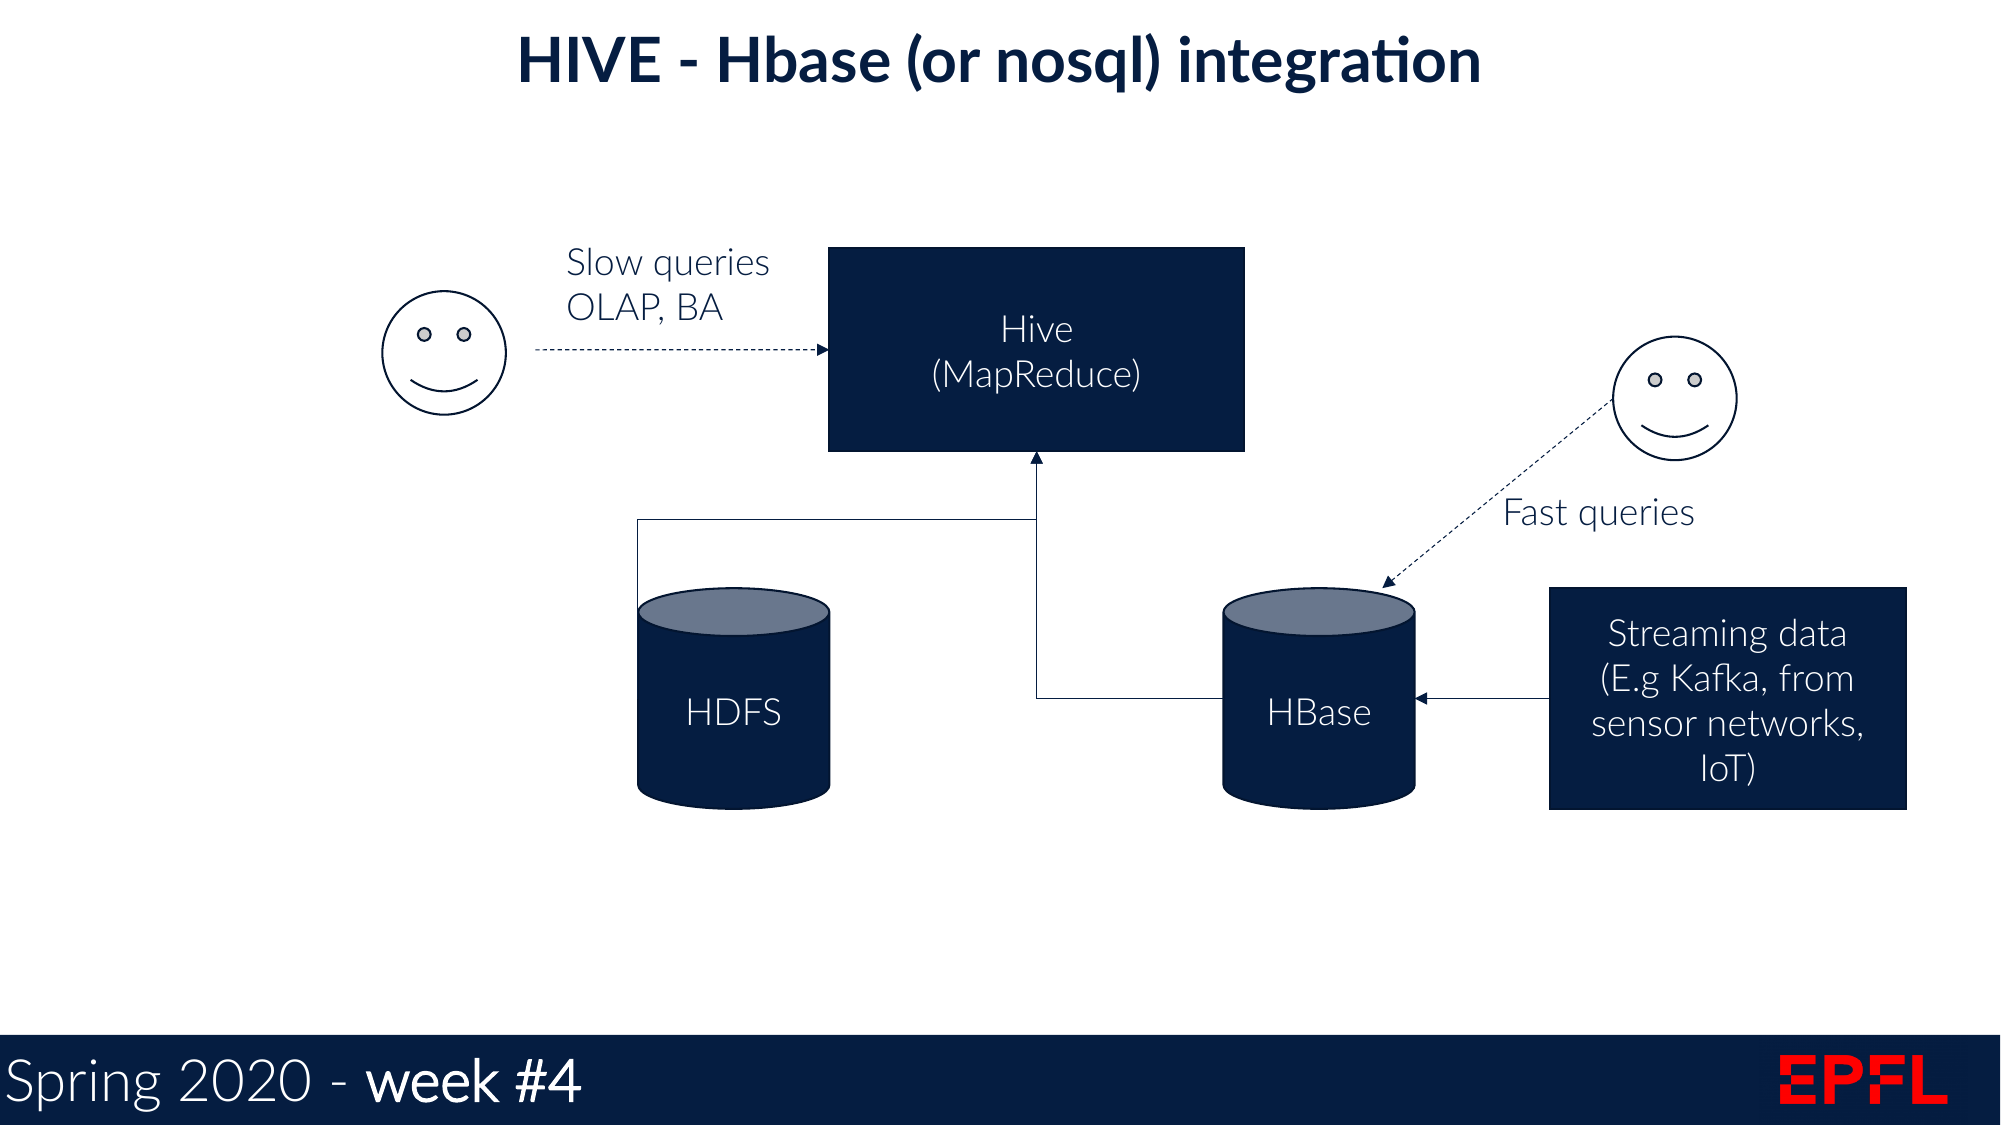

HIVE - Hbase (or nosql) integration

Slow queries
OLAP, BA
Hive
(MapReduce)

Fast queries
HDFS
HBase
Streaming data
(E.g Kafka, from sensor networks, IoT)